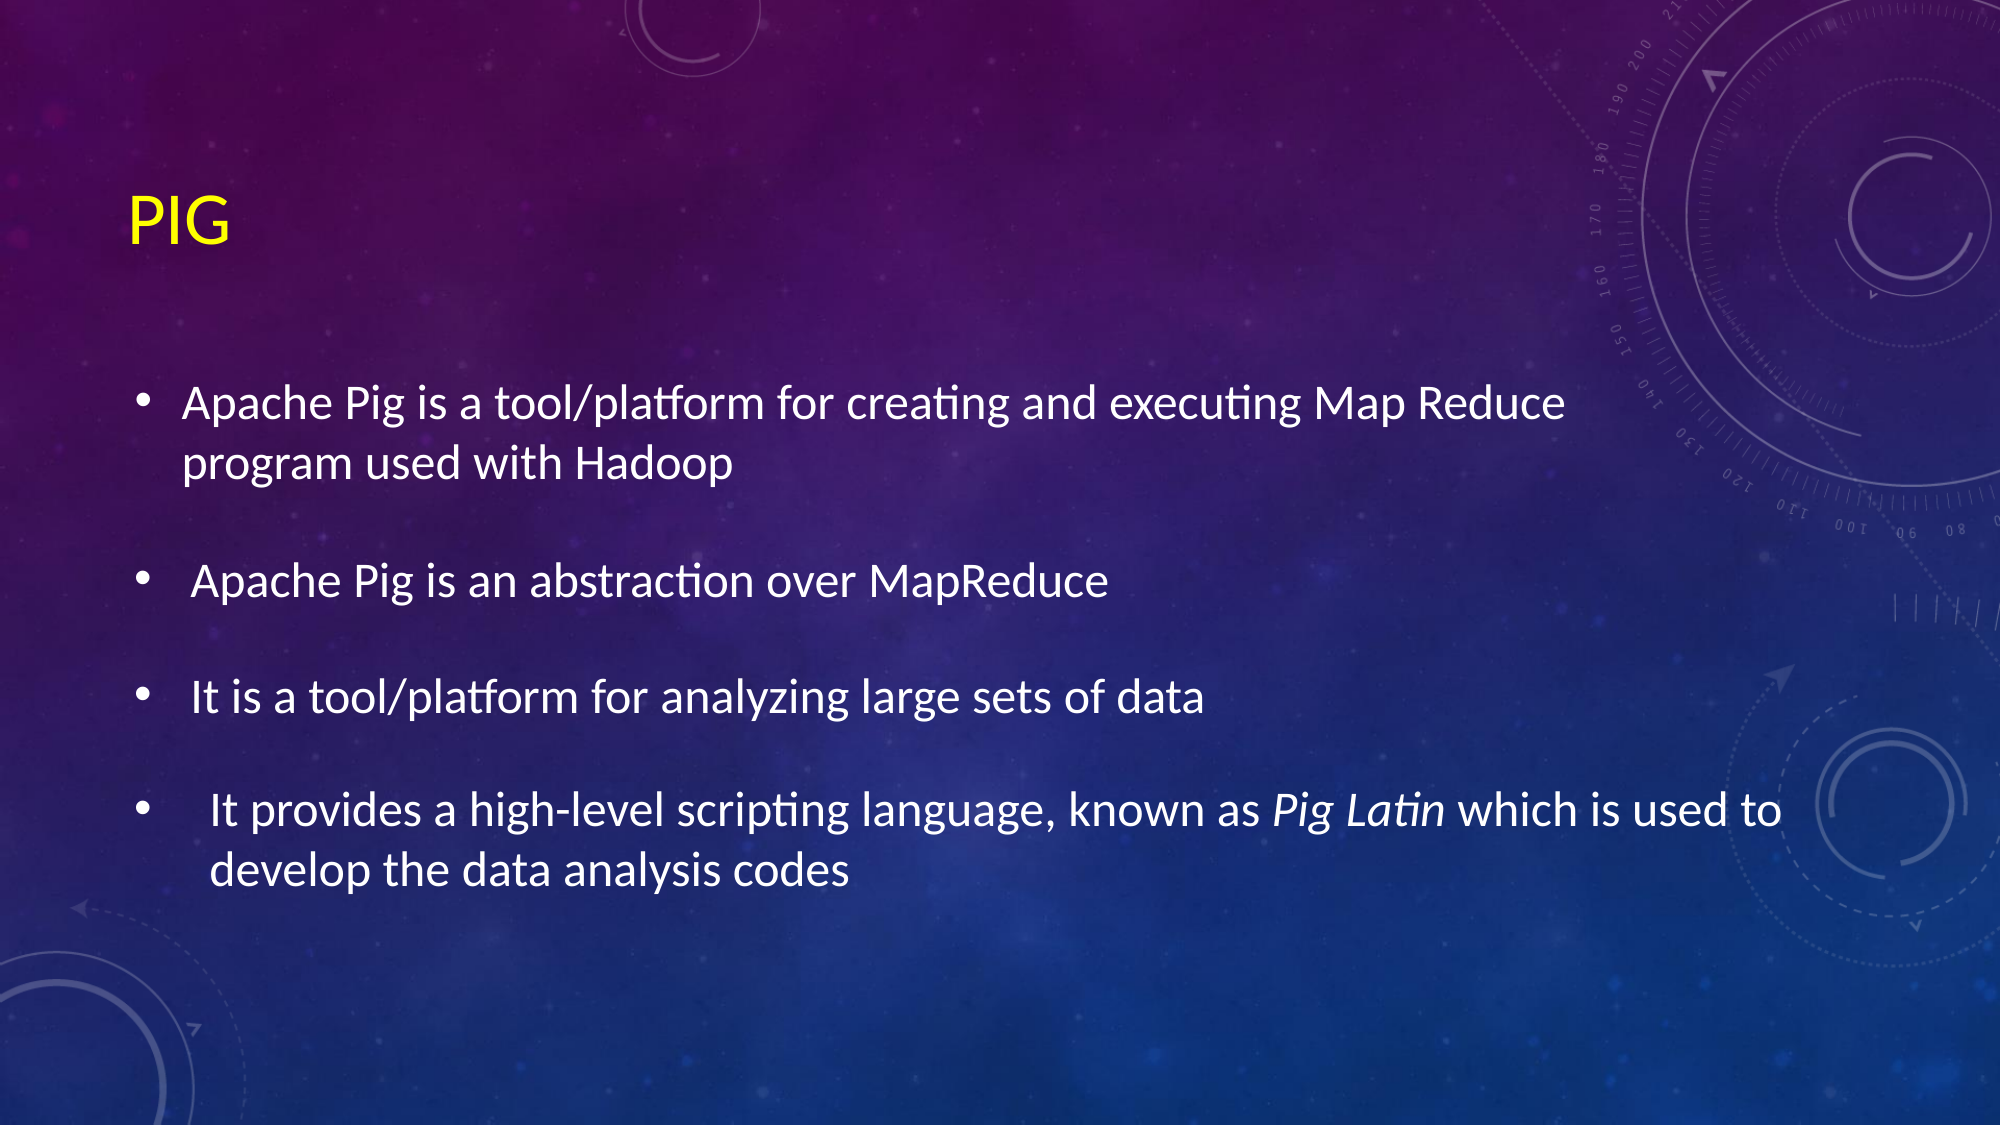

# PIG
Apache Pig is a tool/platform for creating and executing Map Reduce program used with Hadoop
Apache Pig is an abstraction over MapReduce
It is a tool/platform for analyzing large sets of data
It provides a high-level scripting language, known as Pig Latin which is used to develop the data analysis codes